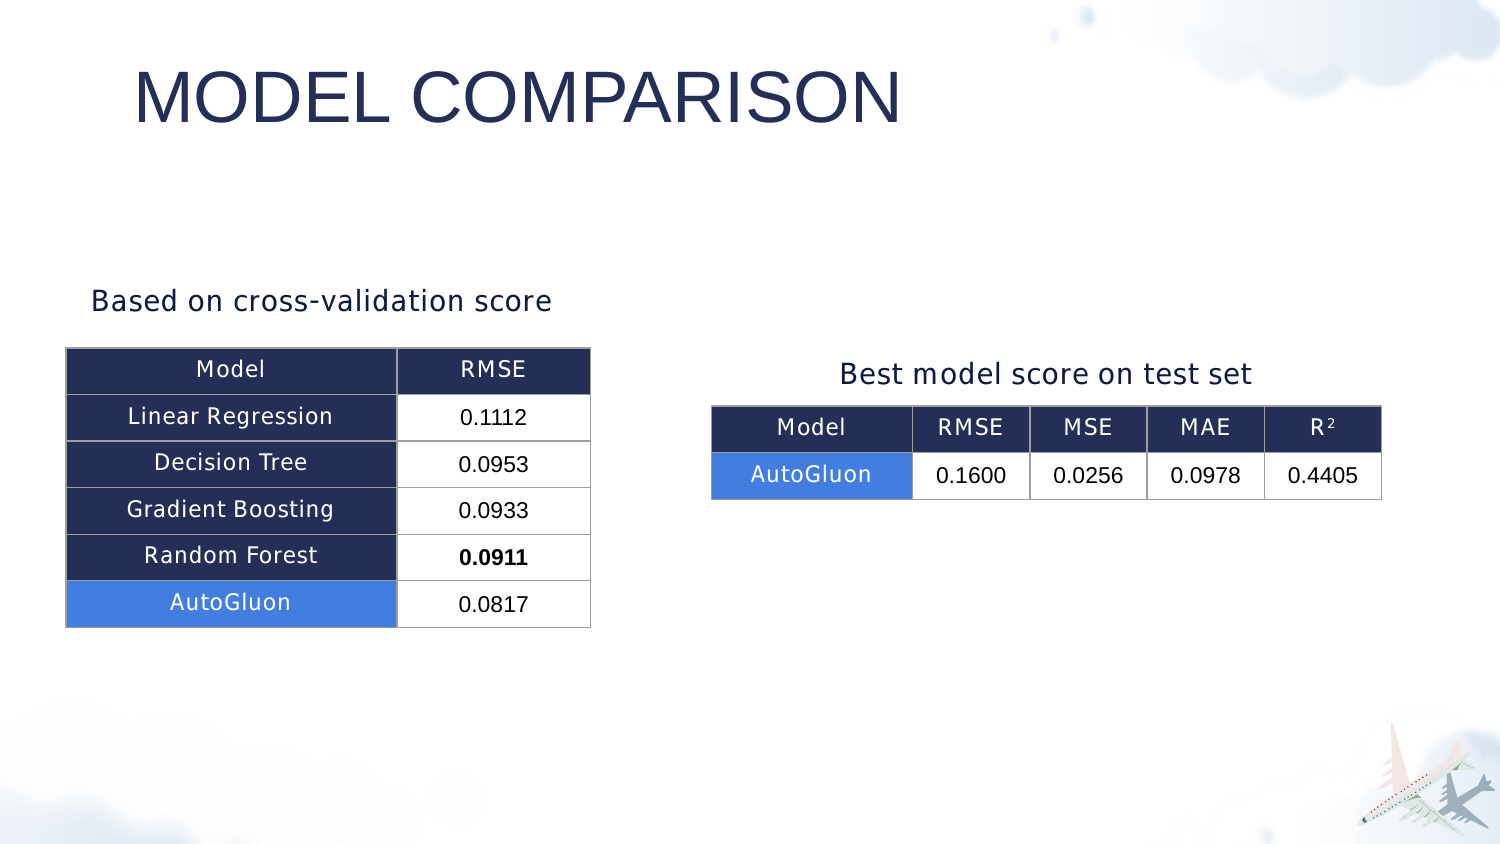

# MODEL COMPARISON
Based on cross-validation score
Best model score on test set
| Model | RMSE |
| --- | --- |
| Linear Regression | 0.1112 |
| Decision Tree | 0.0953 |
| Gradient Boosting | 0.0933 |
| Random Forest | 0.0911 |
| AutoGluon | 0.0817 |
| Model | RMSE | MSE | MAE | R2 |
| --- | --- | --- | --- | --- |
| AutoGluon | 0.1600 | 0.0256 | 0.0978 | 0.4405 |